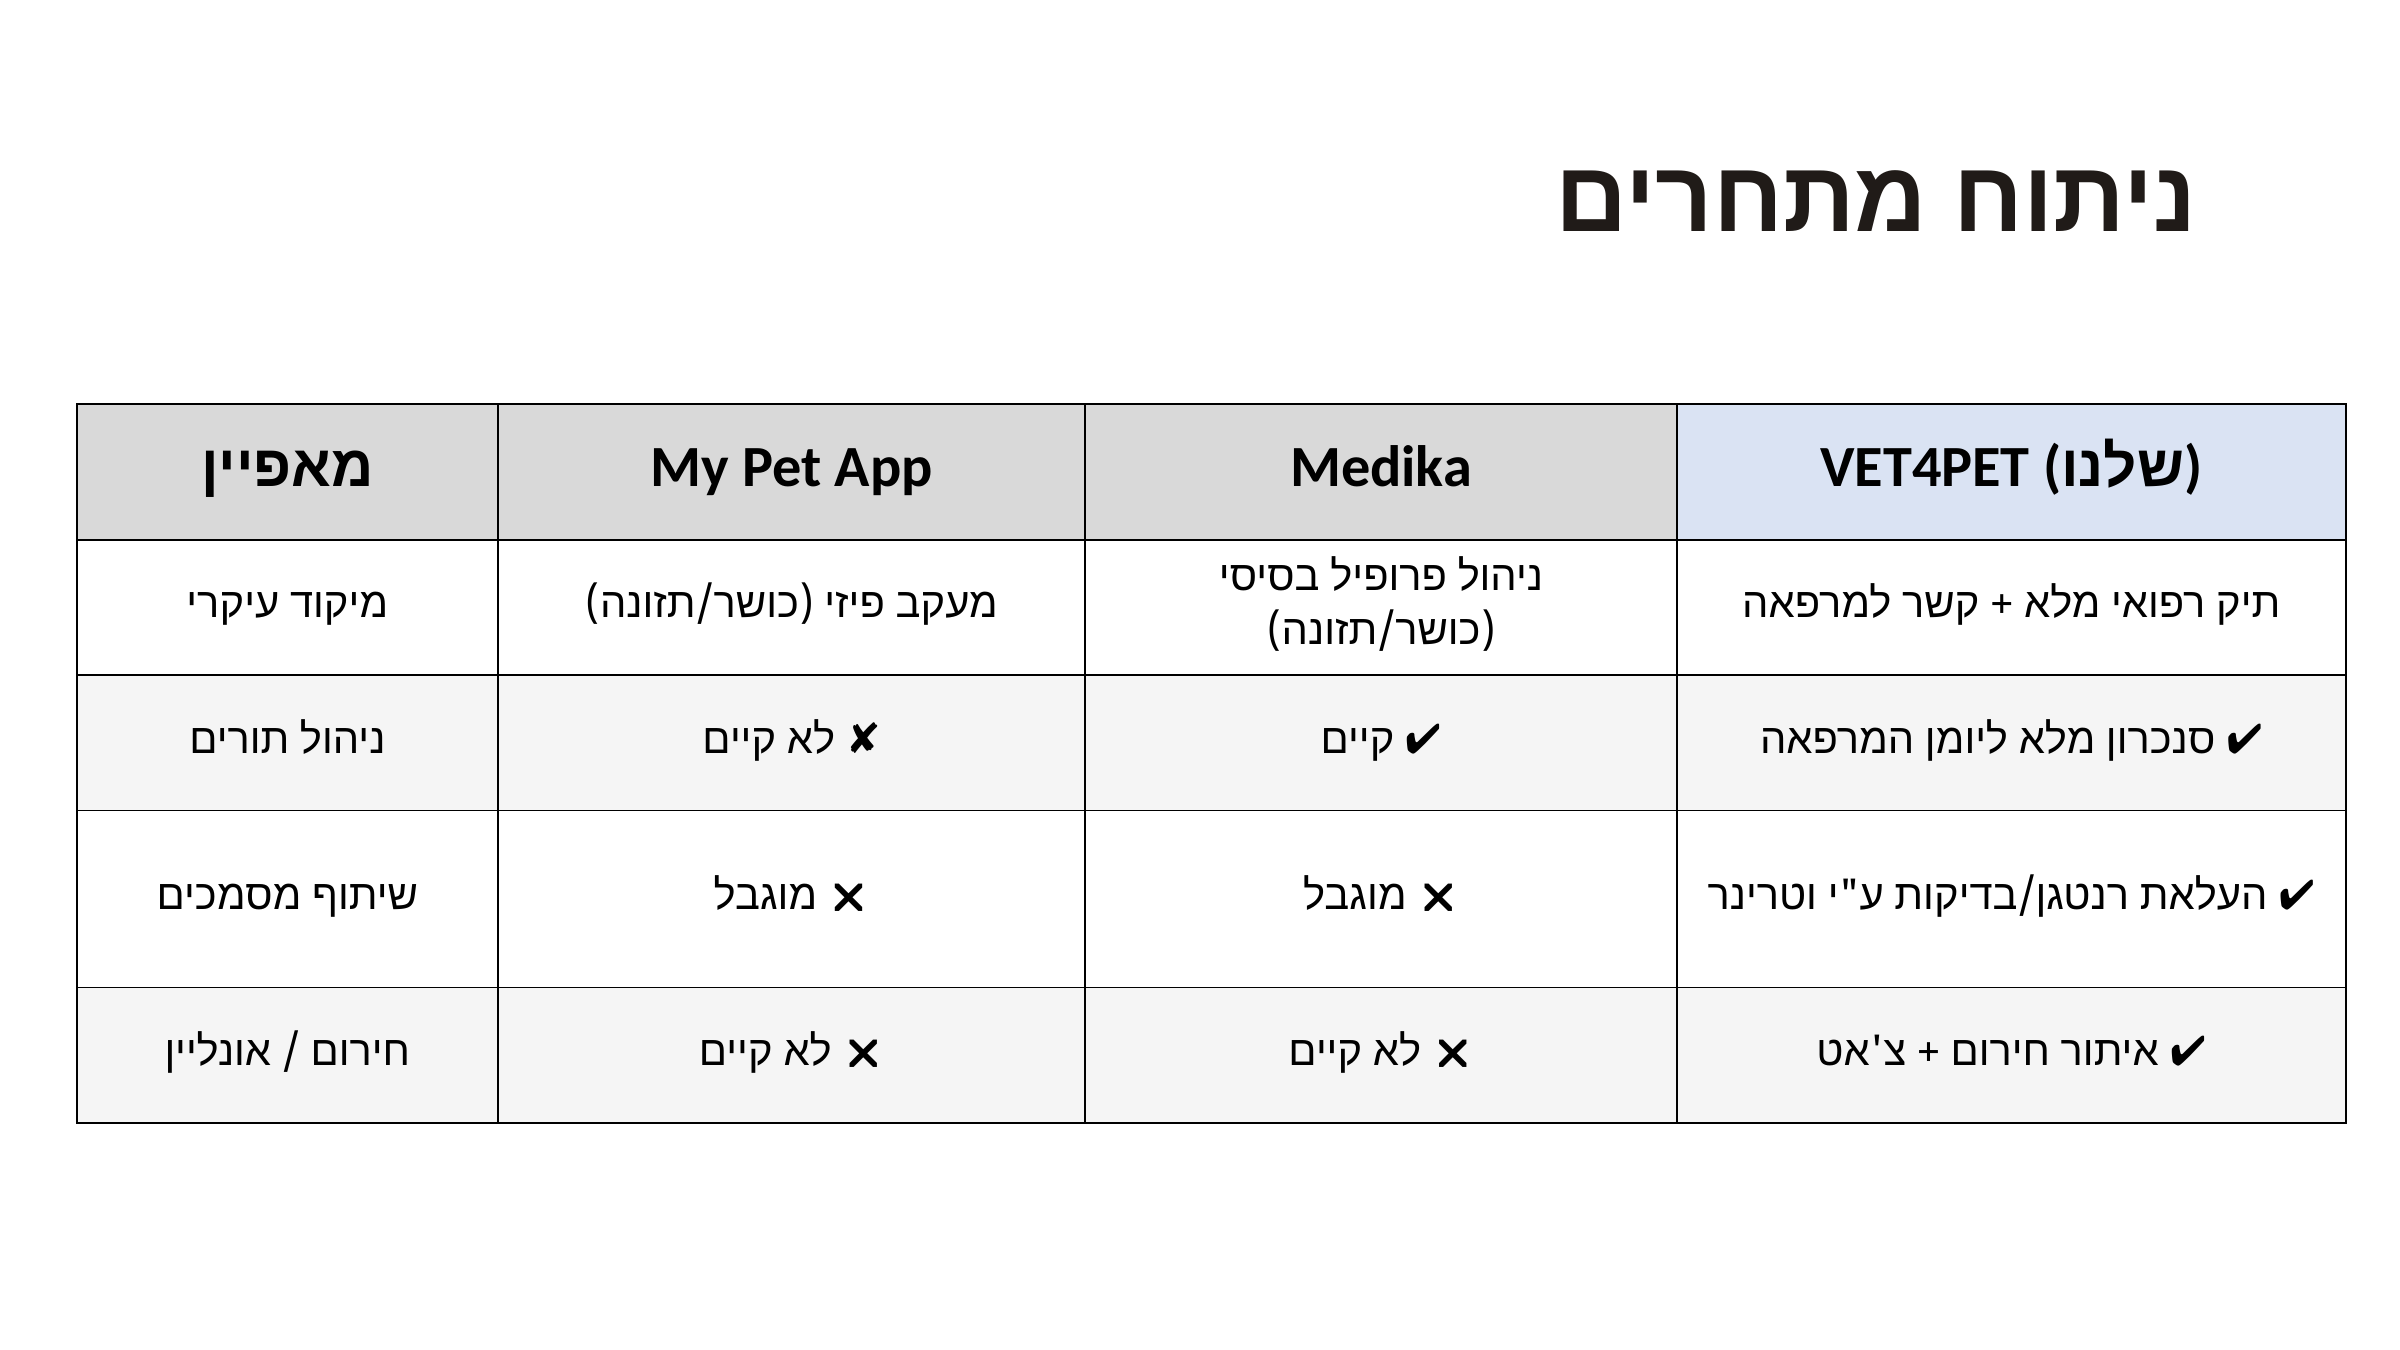

ניתוח מתחרים
| מאפיין | My Pet App | Medika | VET4PET (שלנו) |
| --- | --- | --- | --- |
| מיקוד עיקרי | מעקב פיזי (כושר/תזונה) | ניהול פרופיל בסיסי (כושר/תזונה) | תיק רפואי מלא + קשר למרפאה |
| ניהול תורים | לא קיים ✘ | קיים ✔ | סנכרון מלא ליומן המרפאה ✔ |
| שיתוף מסמכים | מוגבל 🗙 | מוגבל 🗙 | העלאת רנטגן/בדיקות ע"י וטרינר ✔ |
| חירום / אונליין | לא קיים 🗙 | לא קיים 🗙 | איתור חירום + צ'אט ✔ |